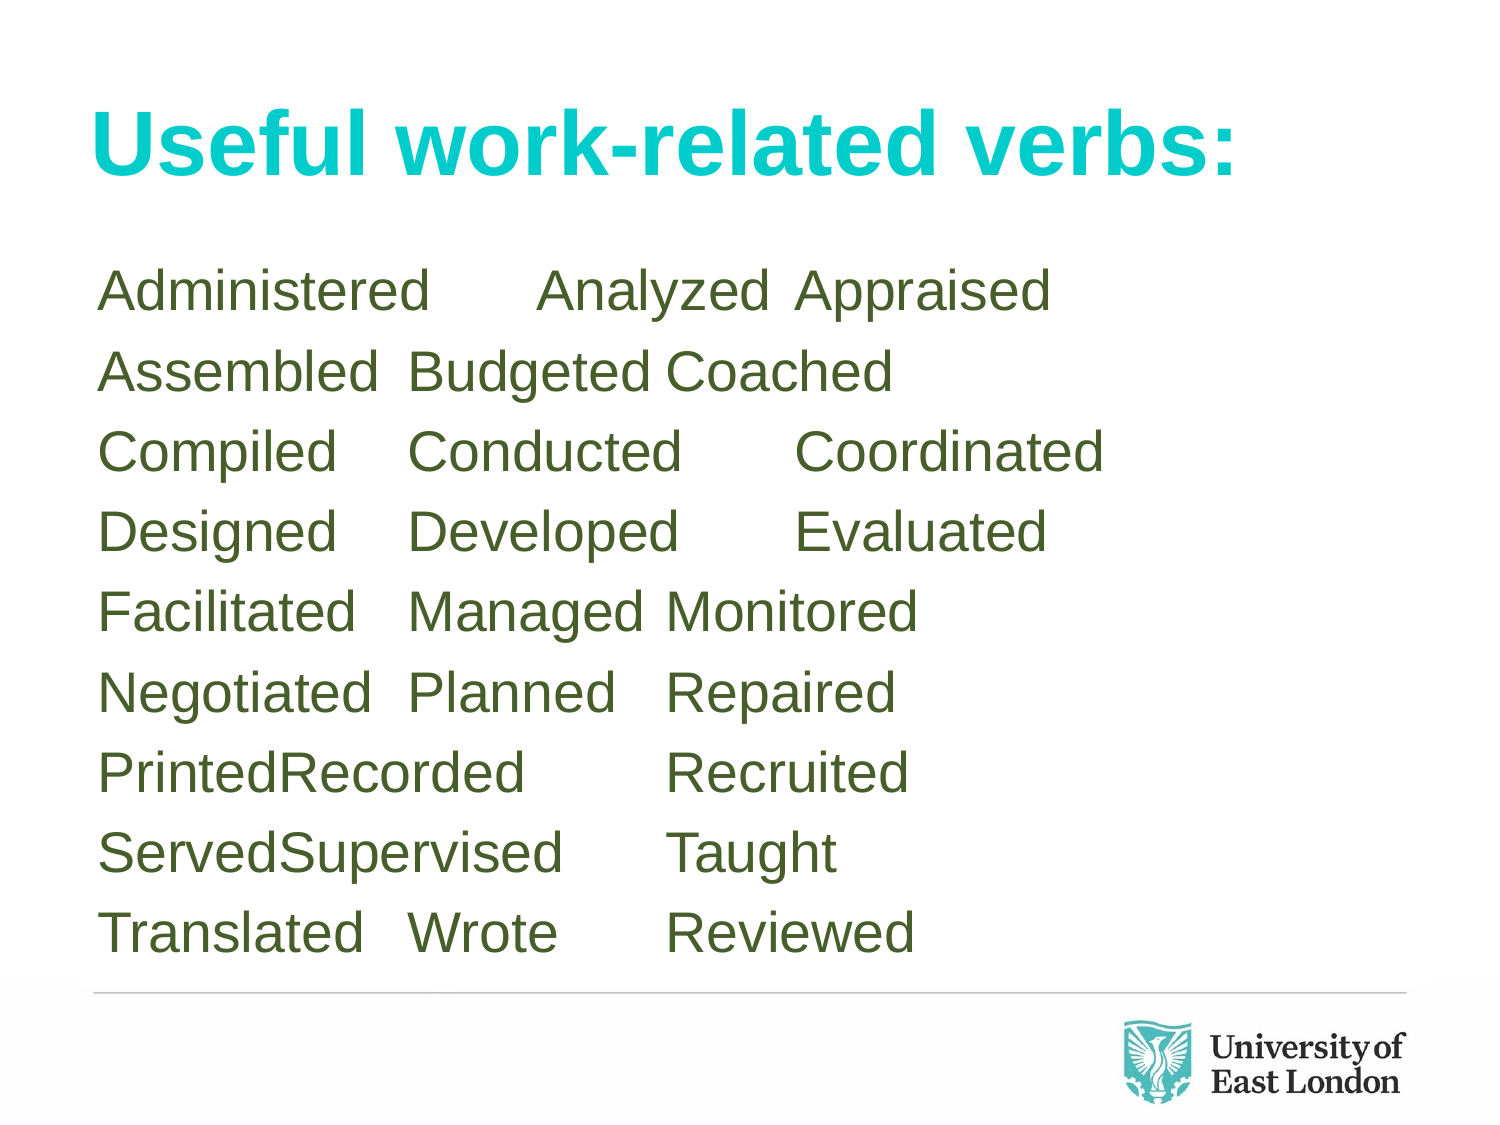

# Useful work-related verbs:
Administered	Analyzed		Appraised
Assembled	Budgeted		Coached
Compiled		Conducted	Coordinated
Designed		Developed		Evaluated
Facilitated		Managed		Monitored
Negotiated	Planned		Repaired
Printed		Recorded		Recruited
Served		Supervised	Taught
Translated		Wrote		Reviewed